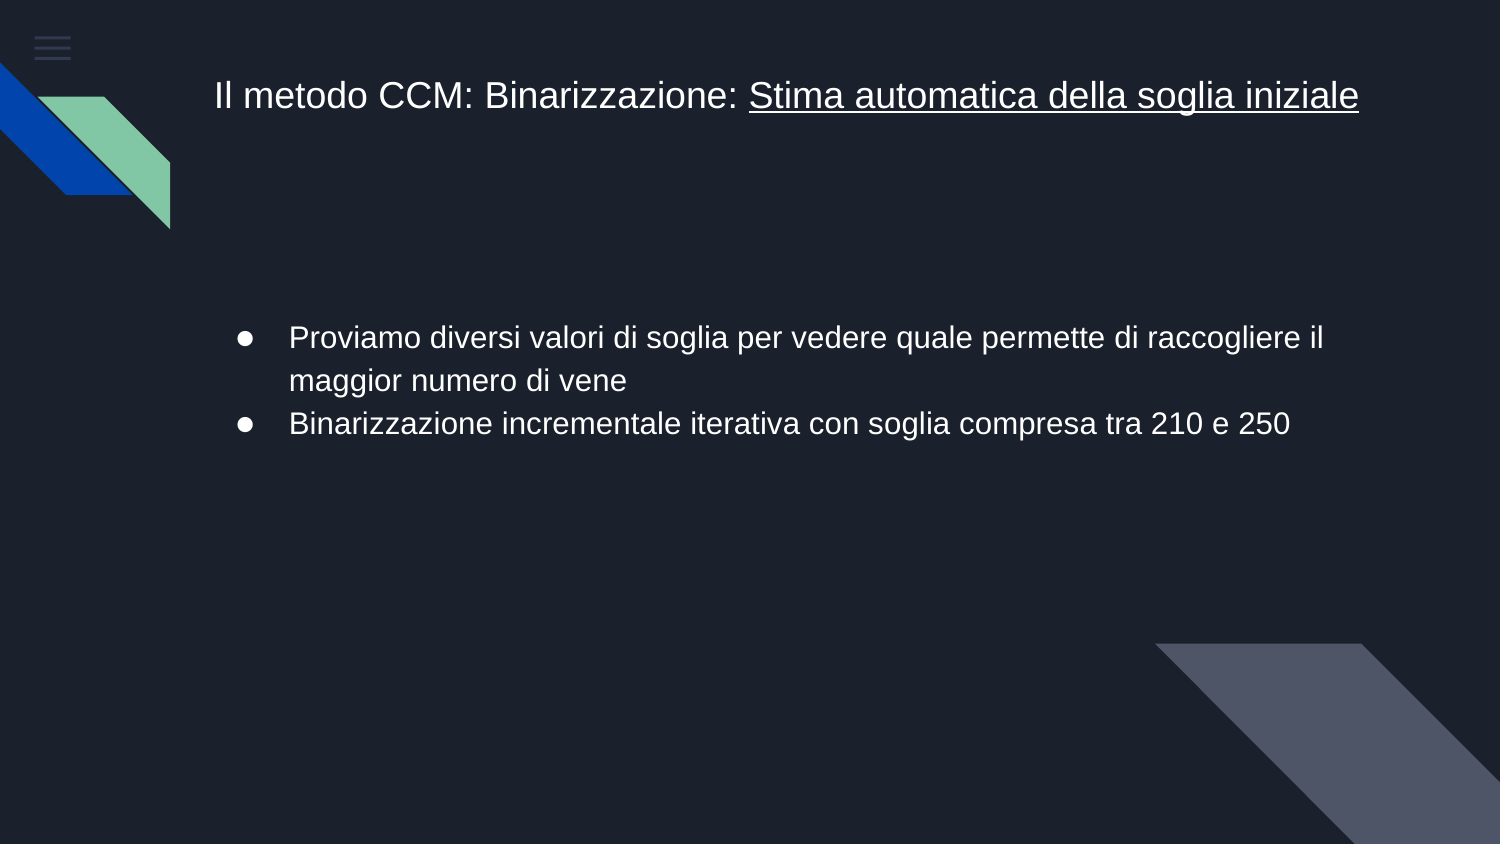

# Il metodo CCM: Binarizzazione: Stima automatica della soglia iniziale
Proviamo diversi valori di soglia per vedere quale permette di raccogliere il maggior numero di vene
Binarizzazione incrementale iterativa con soglia compresa tra 210 e 250